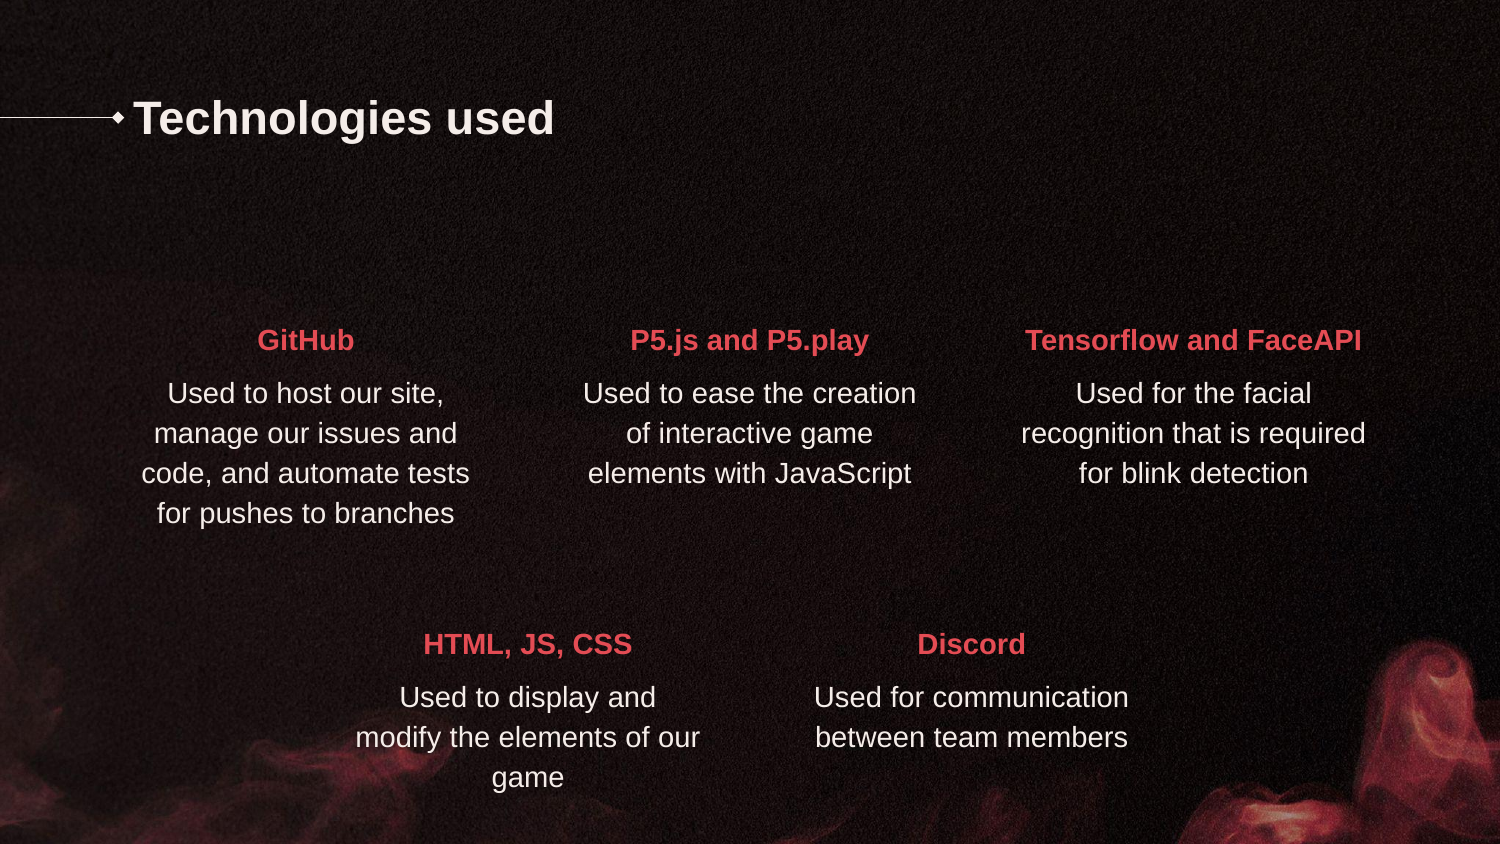

# Technologies used
GitHub
P5.js and P5.play
Tensorflow and FaceAPI
Used to host our site, manage our issues and code, and automate tests for pushes to branches
Used to ease the creation of interactive game elements with JavaScript
Used for the facial recognition that is required for blink detection
HTML, JS, CSS
Discord
Used to display and modify the elements of our game
Used for communication between team members